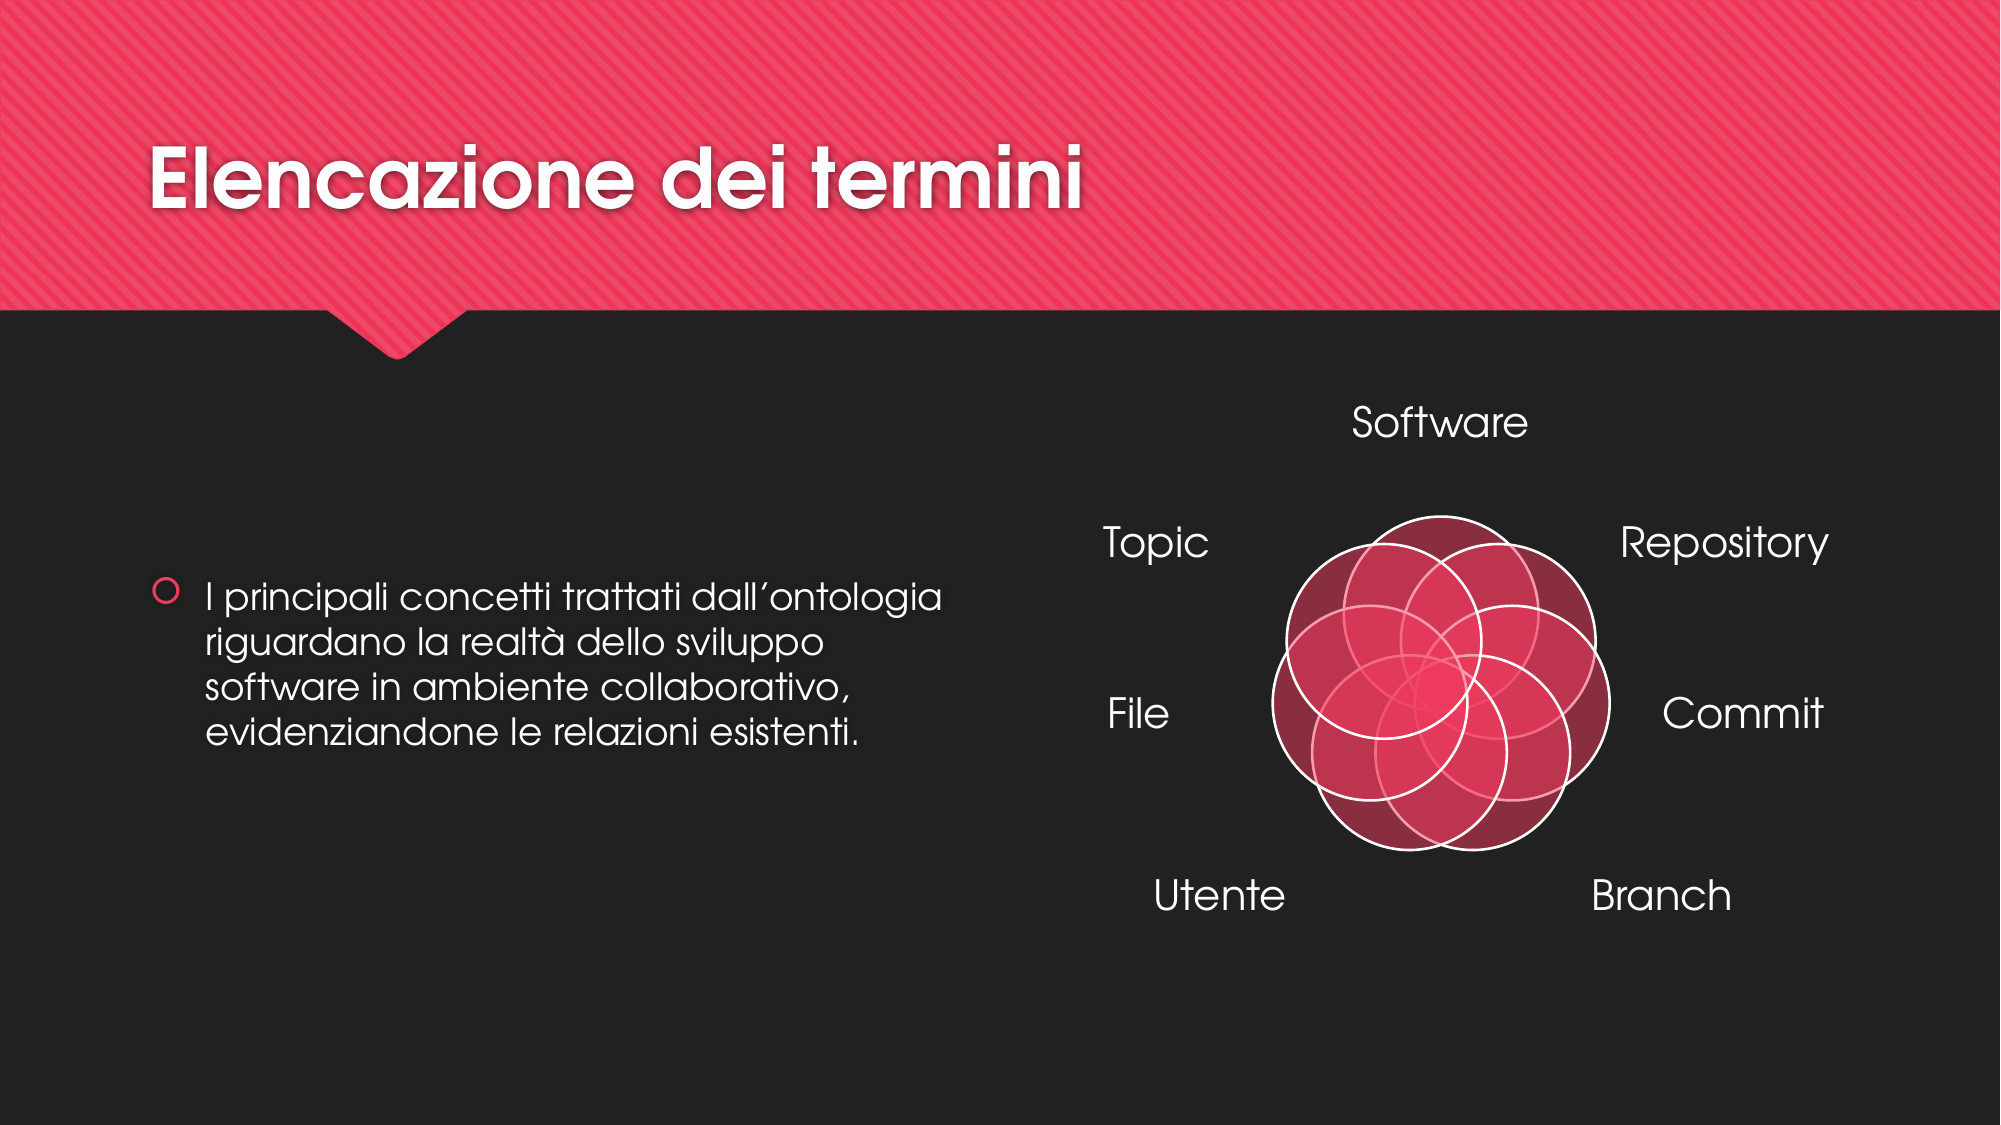

# Elencazione dei termini
I principali concetti trattati dall’ontologia riguardano la realtà dello sviluppo software in ambiente collaborativo, evidenziandone le relazioni esistenti.
Software
Repository
Commit
Branch
Utente
File
Topic